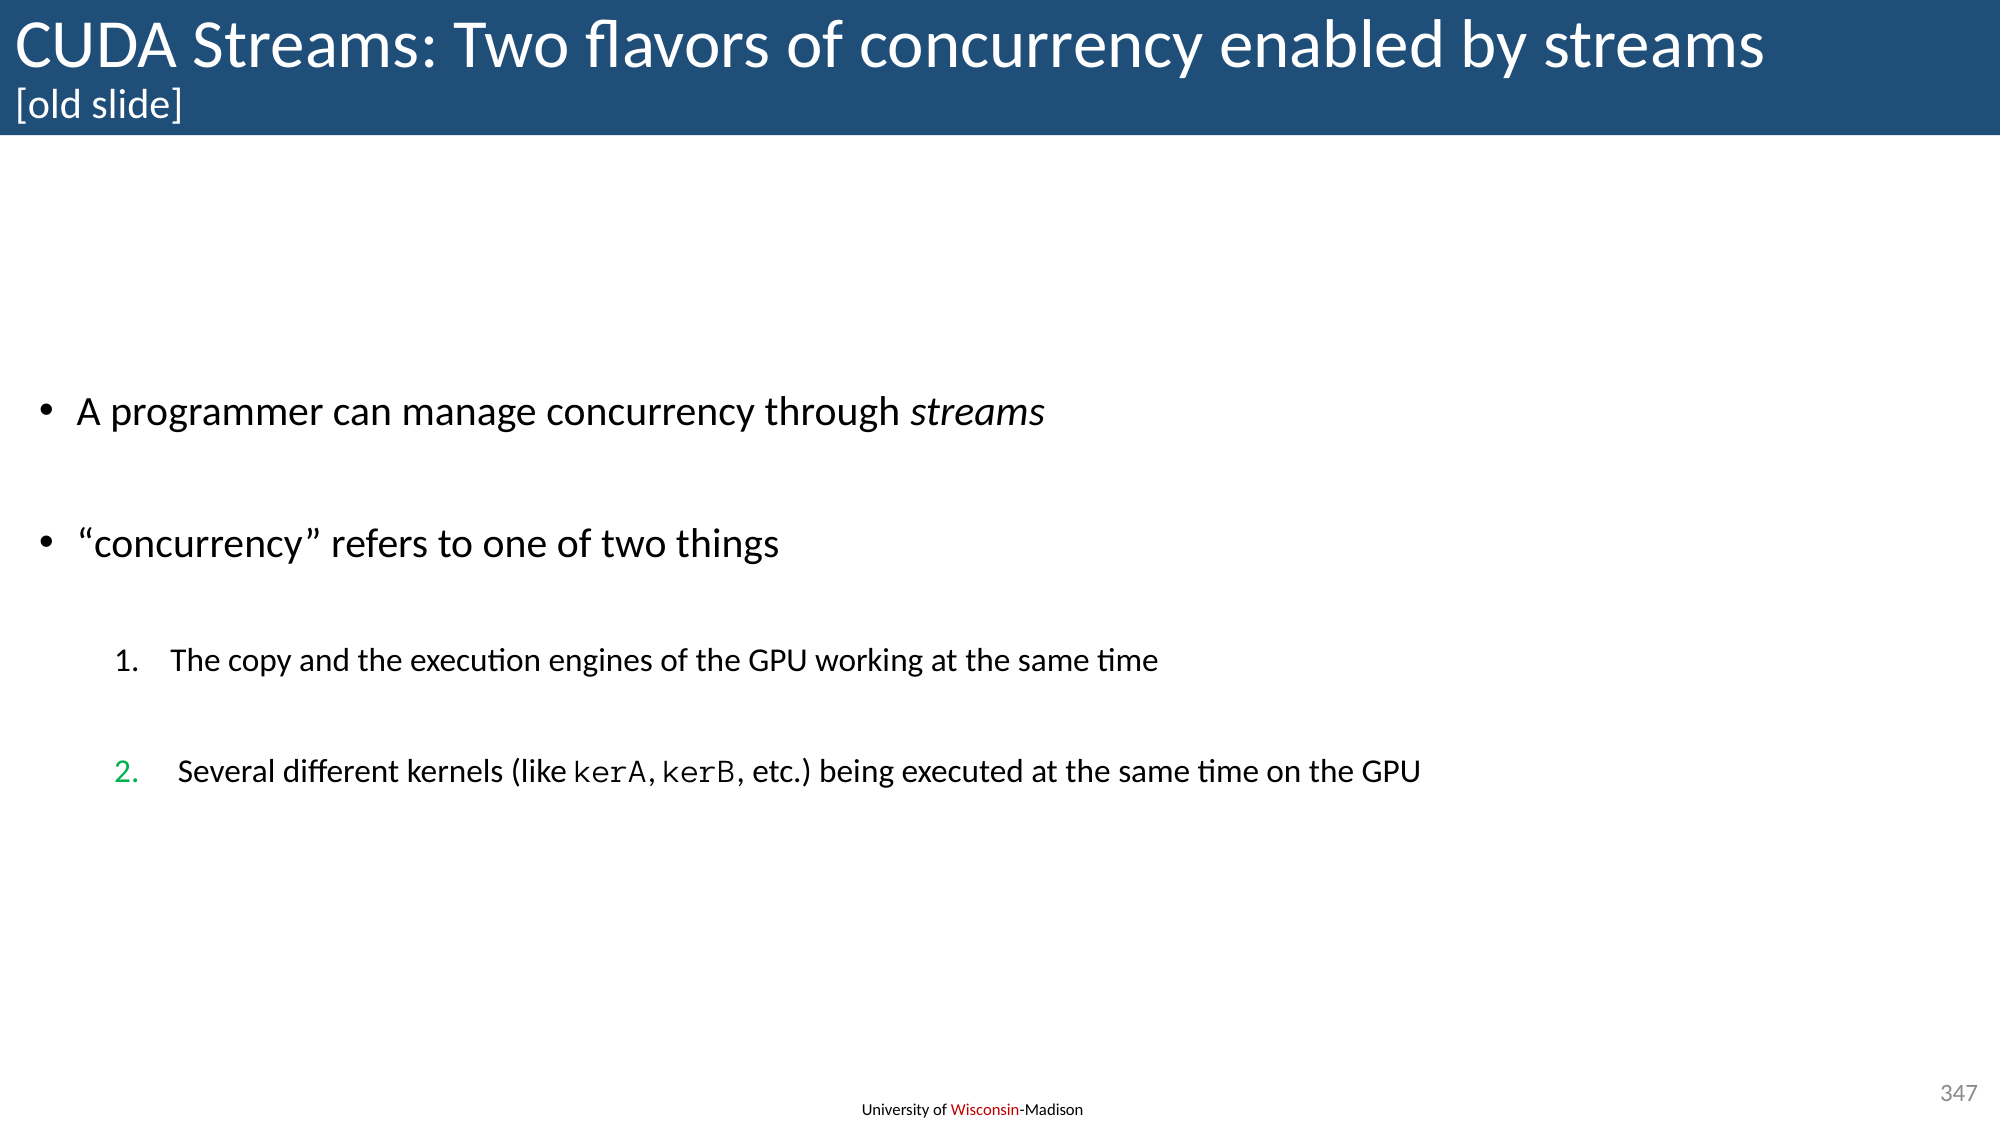

# CUDA Streams: Two flavors of concurrency enabled by streams [old slide]

A programmer can manage concurrency through streams

“concurrency” refers to one of two things

The copy and the execution engines of the GPU working at the same time

 Several different kernels (like kerA, kerB, etc.) being executed at the same time on the GPU

347